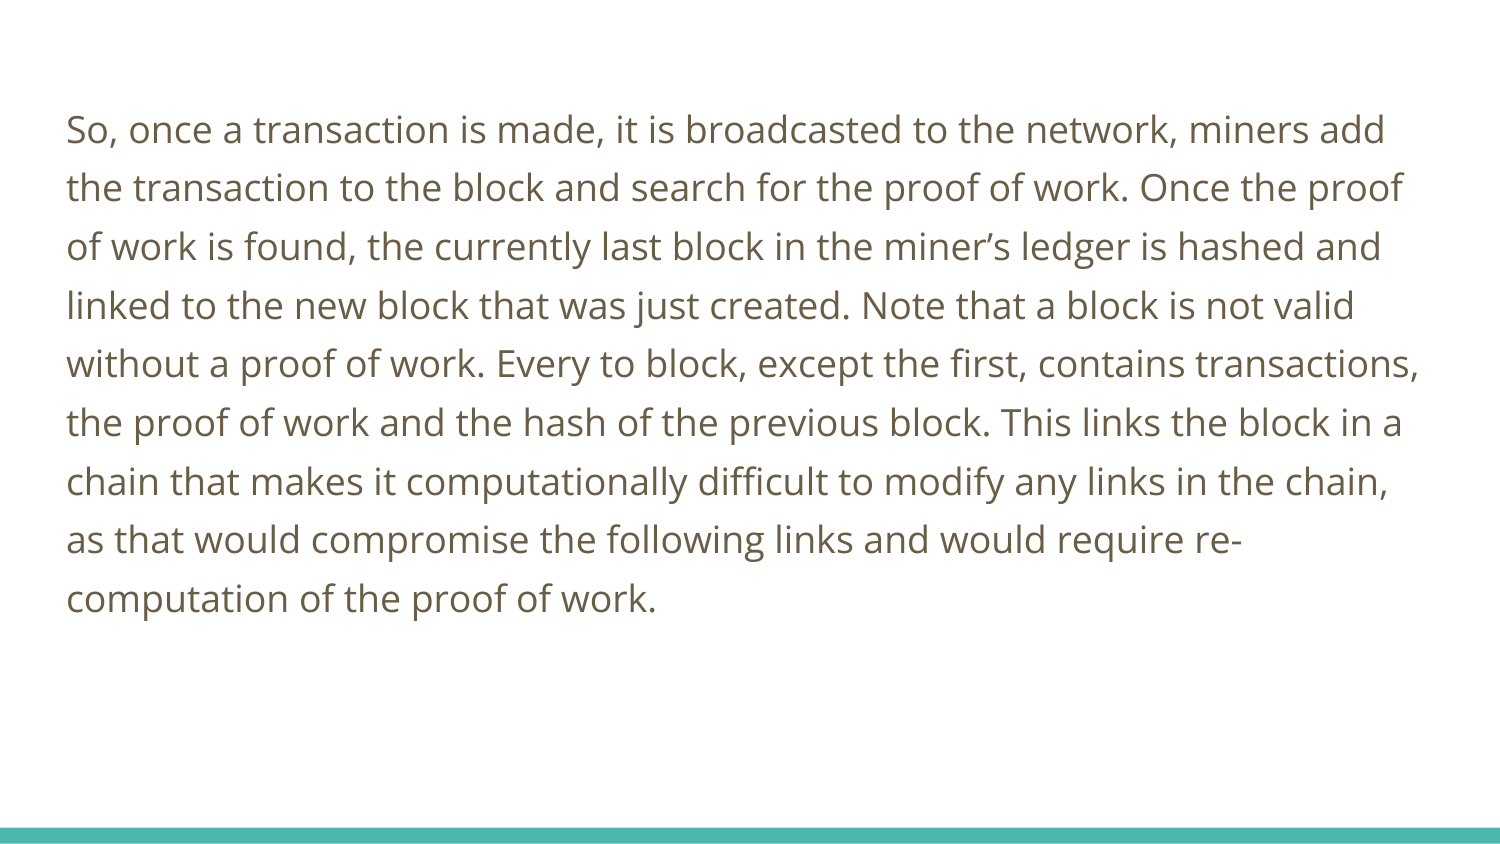

So, once a transaction is made, it is broadcasted to the network, miners add the transaction to the block and search for the proof of work. Once the proof of work is found, the currently last block in the miner’s ledger is hashed and linked to the new block that was just created. Note that a block is not valid without a proof of work. Every to block, except the first, contains transactions, the proof of work and the hash of the previous block. This links the block in a chain that makes it computationally difficult to modify any links in the chain, as that would compromise the following links and would require re-computation of the proof of work.